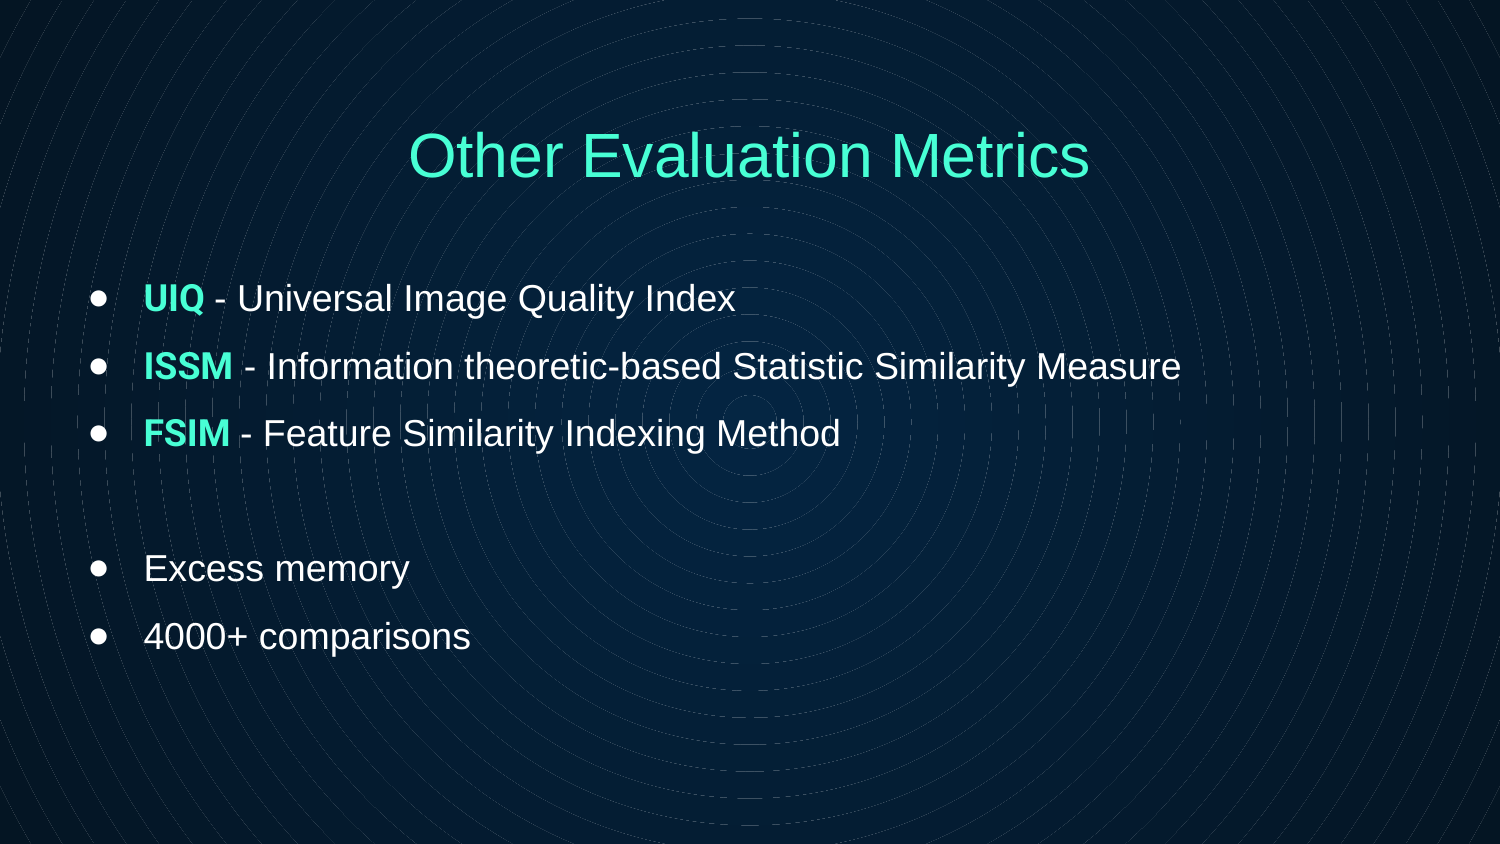

# Other Evaluation Metrics
UIQ - Universal Image Quality Index
ISSM - Information theoretic-based Statistic Similarity Measure
FSIM - Feature Similarity Indexing Method

Excess memory
4000+ comparisons